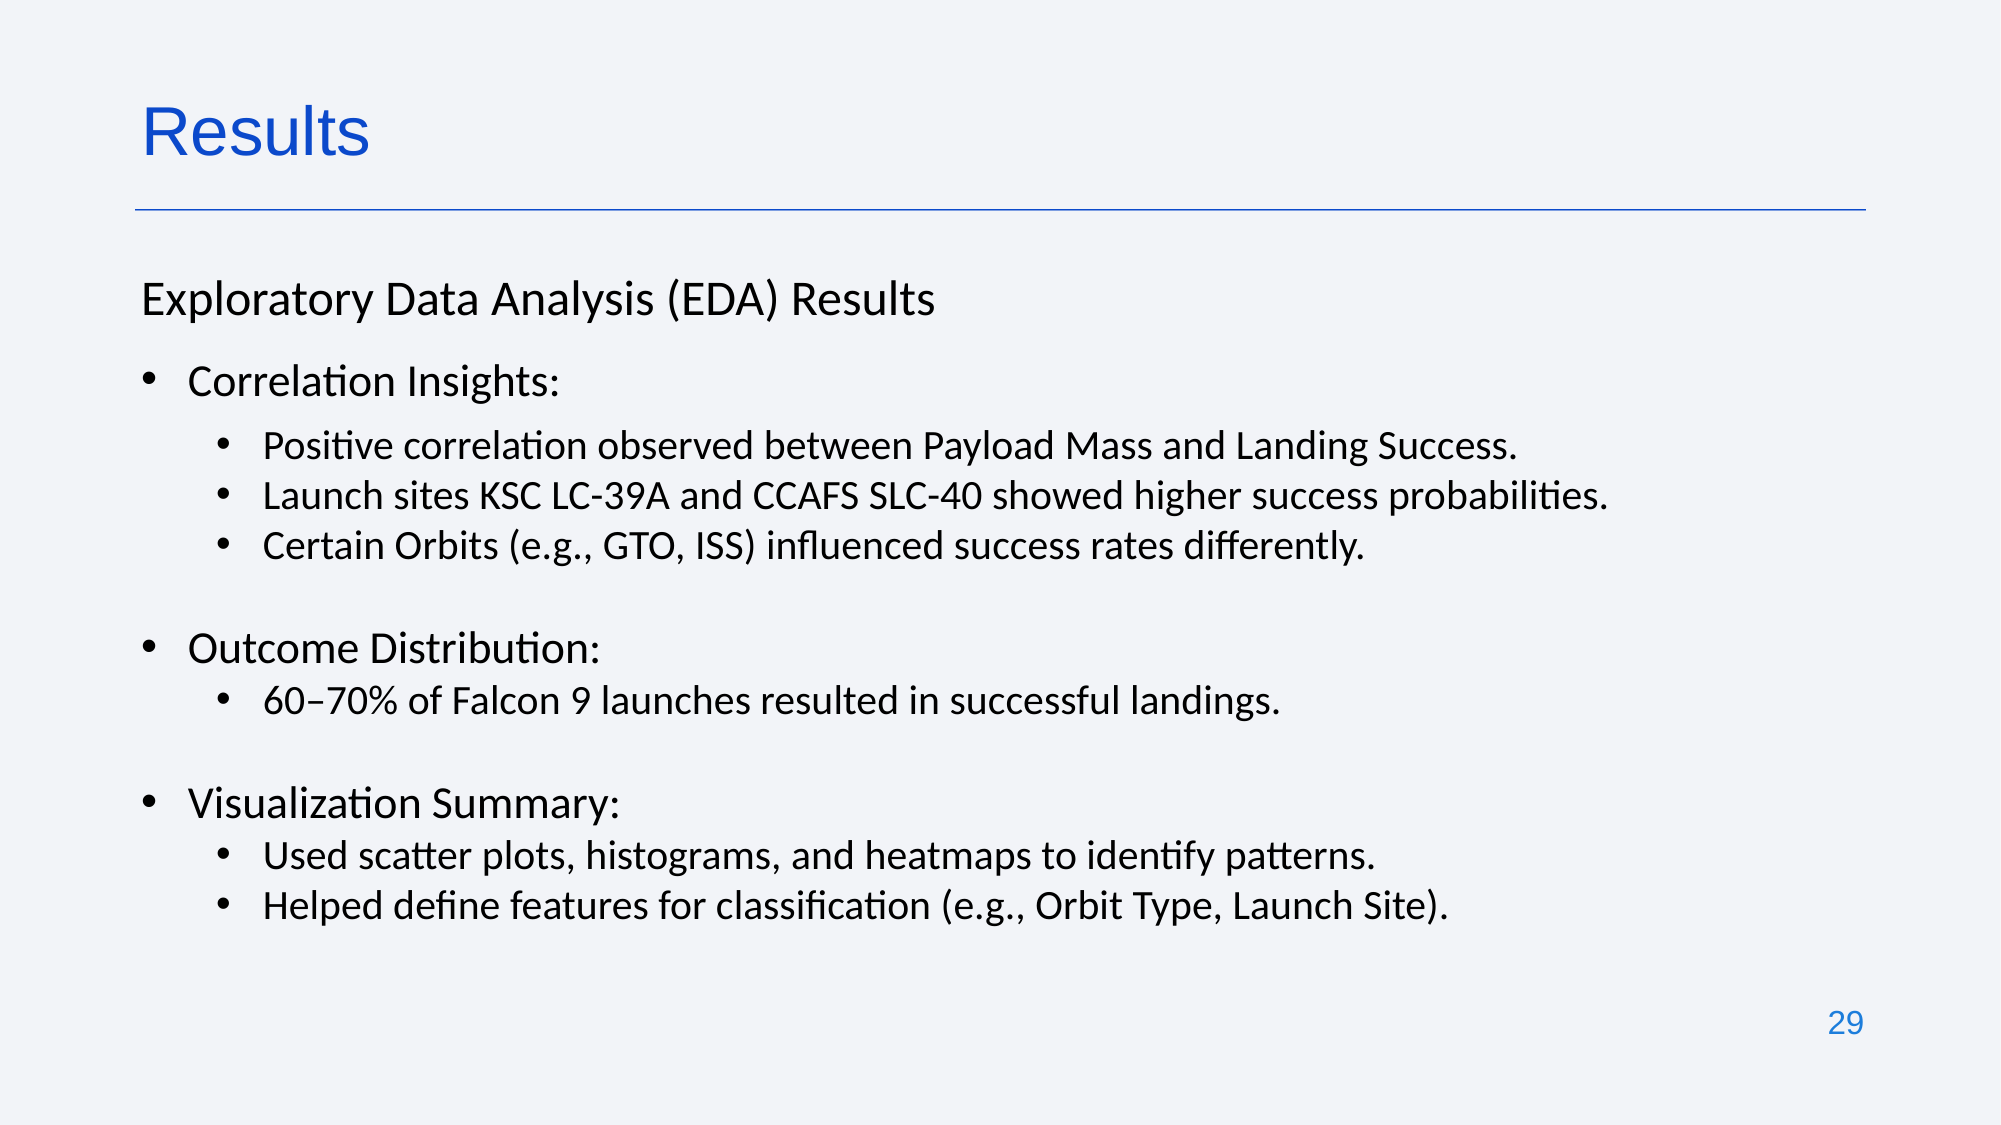

Results
Exploratory Data Analysis (EDA) Results
Correlation Insights:
Positive correlation observed between Payload Mass and Landing Success.
Launch sites KSC LC-39A and CCAFS SLC-40 showed higher success probabilities.
Certain Orbits (e.g., GTO, ISS) influenced success rates differently.

Outcome Distribution:
60–70% of Falcon 9 launches resulted in successful landings.

Visualization Summary:
Used scatter plots, histograms, and heatmaps to identify patterns.
Helped define features for classification (e.g., Orbit Type, Launch Site).
29